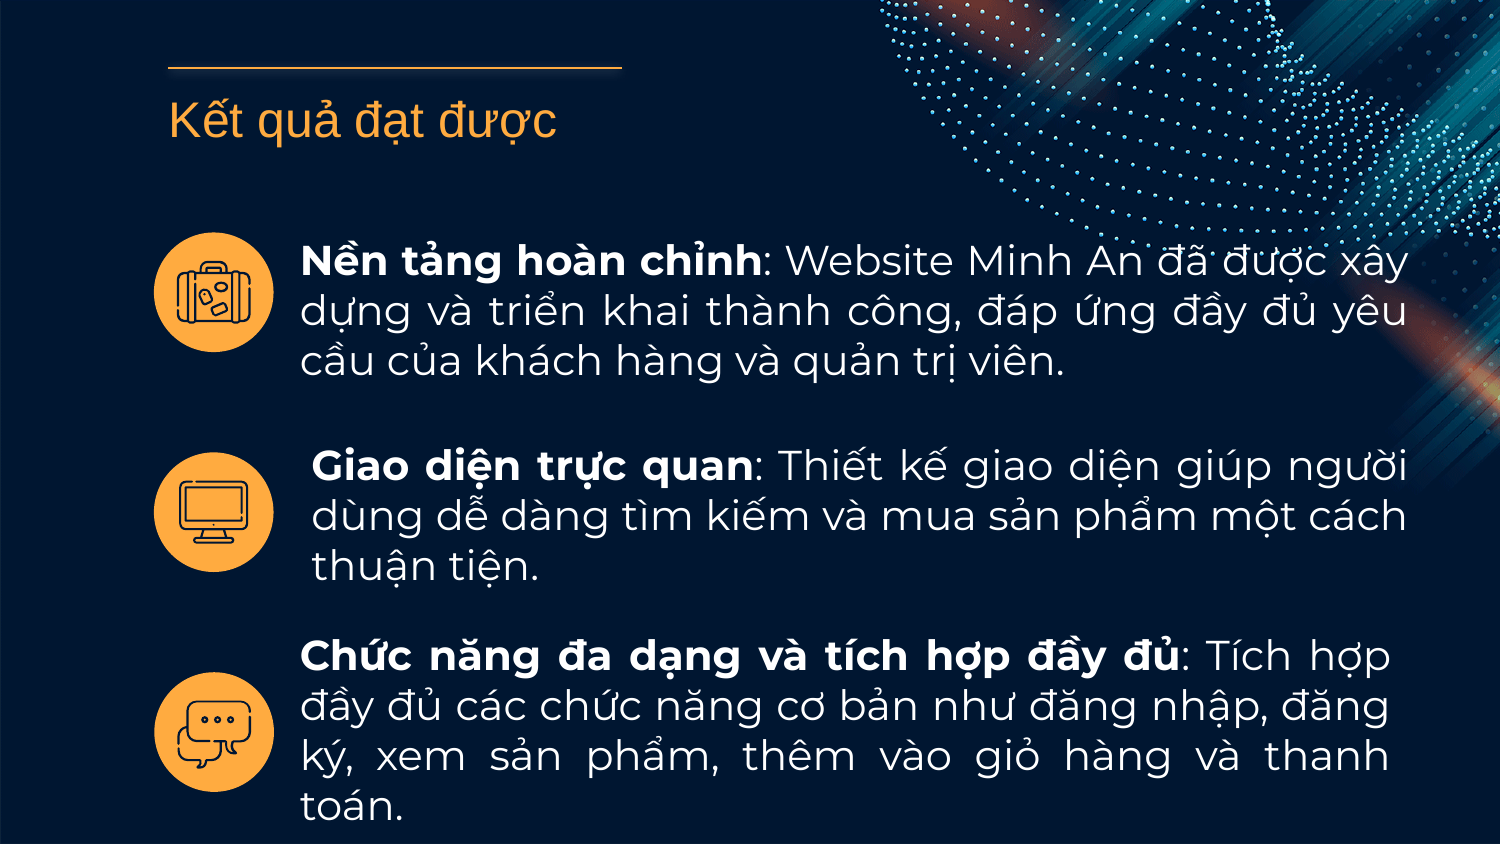

# Kết quả đạt được
Nền tảng hoàn chỉnh: Website Minh An đã được xây dựng và triển khai thành công, đáp ứng đầy đủ yêu cầu của khách hàng và quản trị viên.

Giao diện trực quan: Thiết kế giao diện giúp người dùng dễ dàng tìm kiếm và mua sản phẩm một cách thuận tiện.

Chức năng đa dạng và tích hợp đầy đủ: Tích hợp đầy đủ các chức năng cơ bản như đăng nhập, đăng ký, xem sản phẩm, thêm vào giỏ hàng và thanh toán.